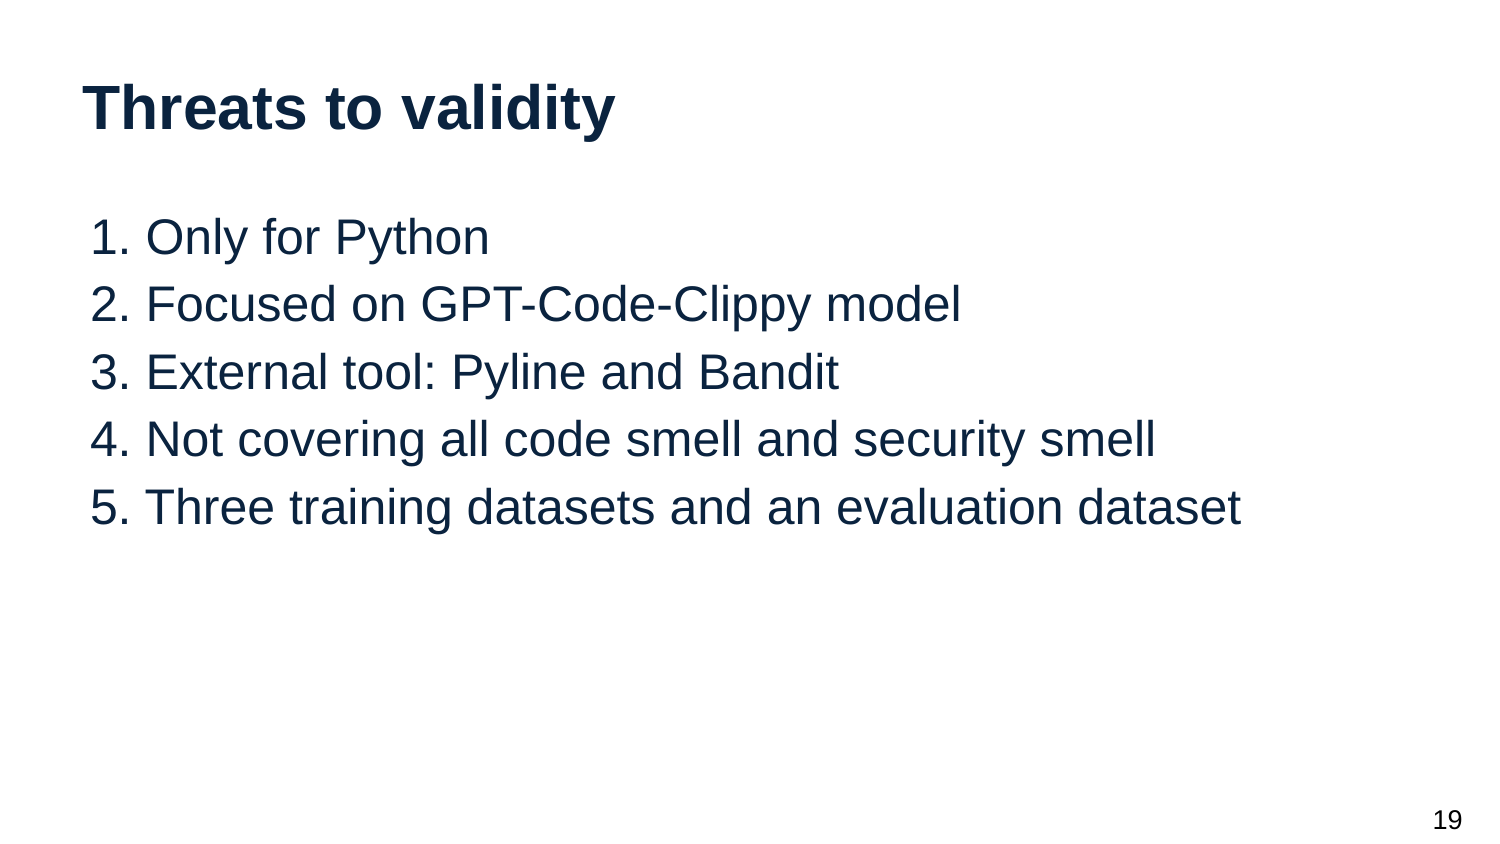

# Threats to validity
1. Only for Python
2. Focused on GPT-Code-Clippy model
3. External tool: Pyline and Bandit
4. Not covering all code smell and security smell
5. Three training datasets and an evaluation dataset
19